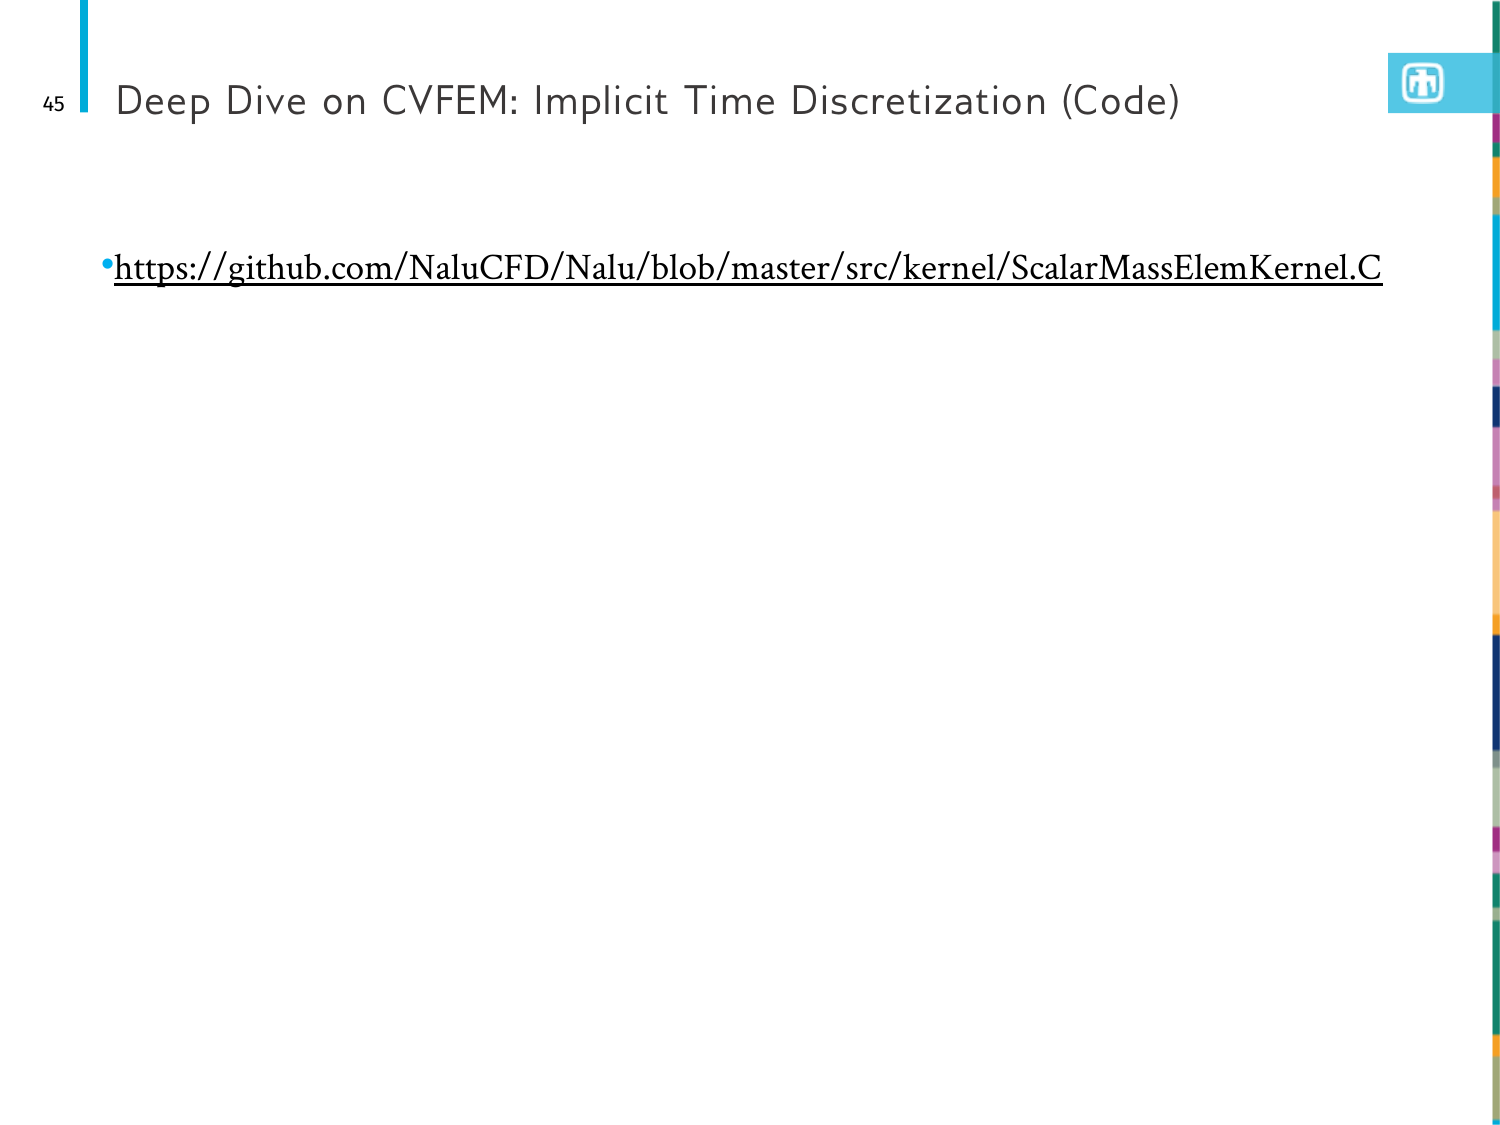

# Deep Dive on CVFEM: Implicit Time Discretization (Code)
45
https://github.com/NaluCFD/Nalu/blob/master/src/kernel/ScalarMassElemKernel.C